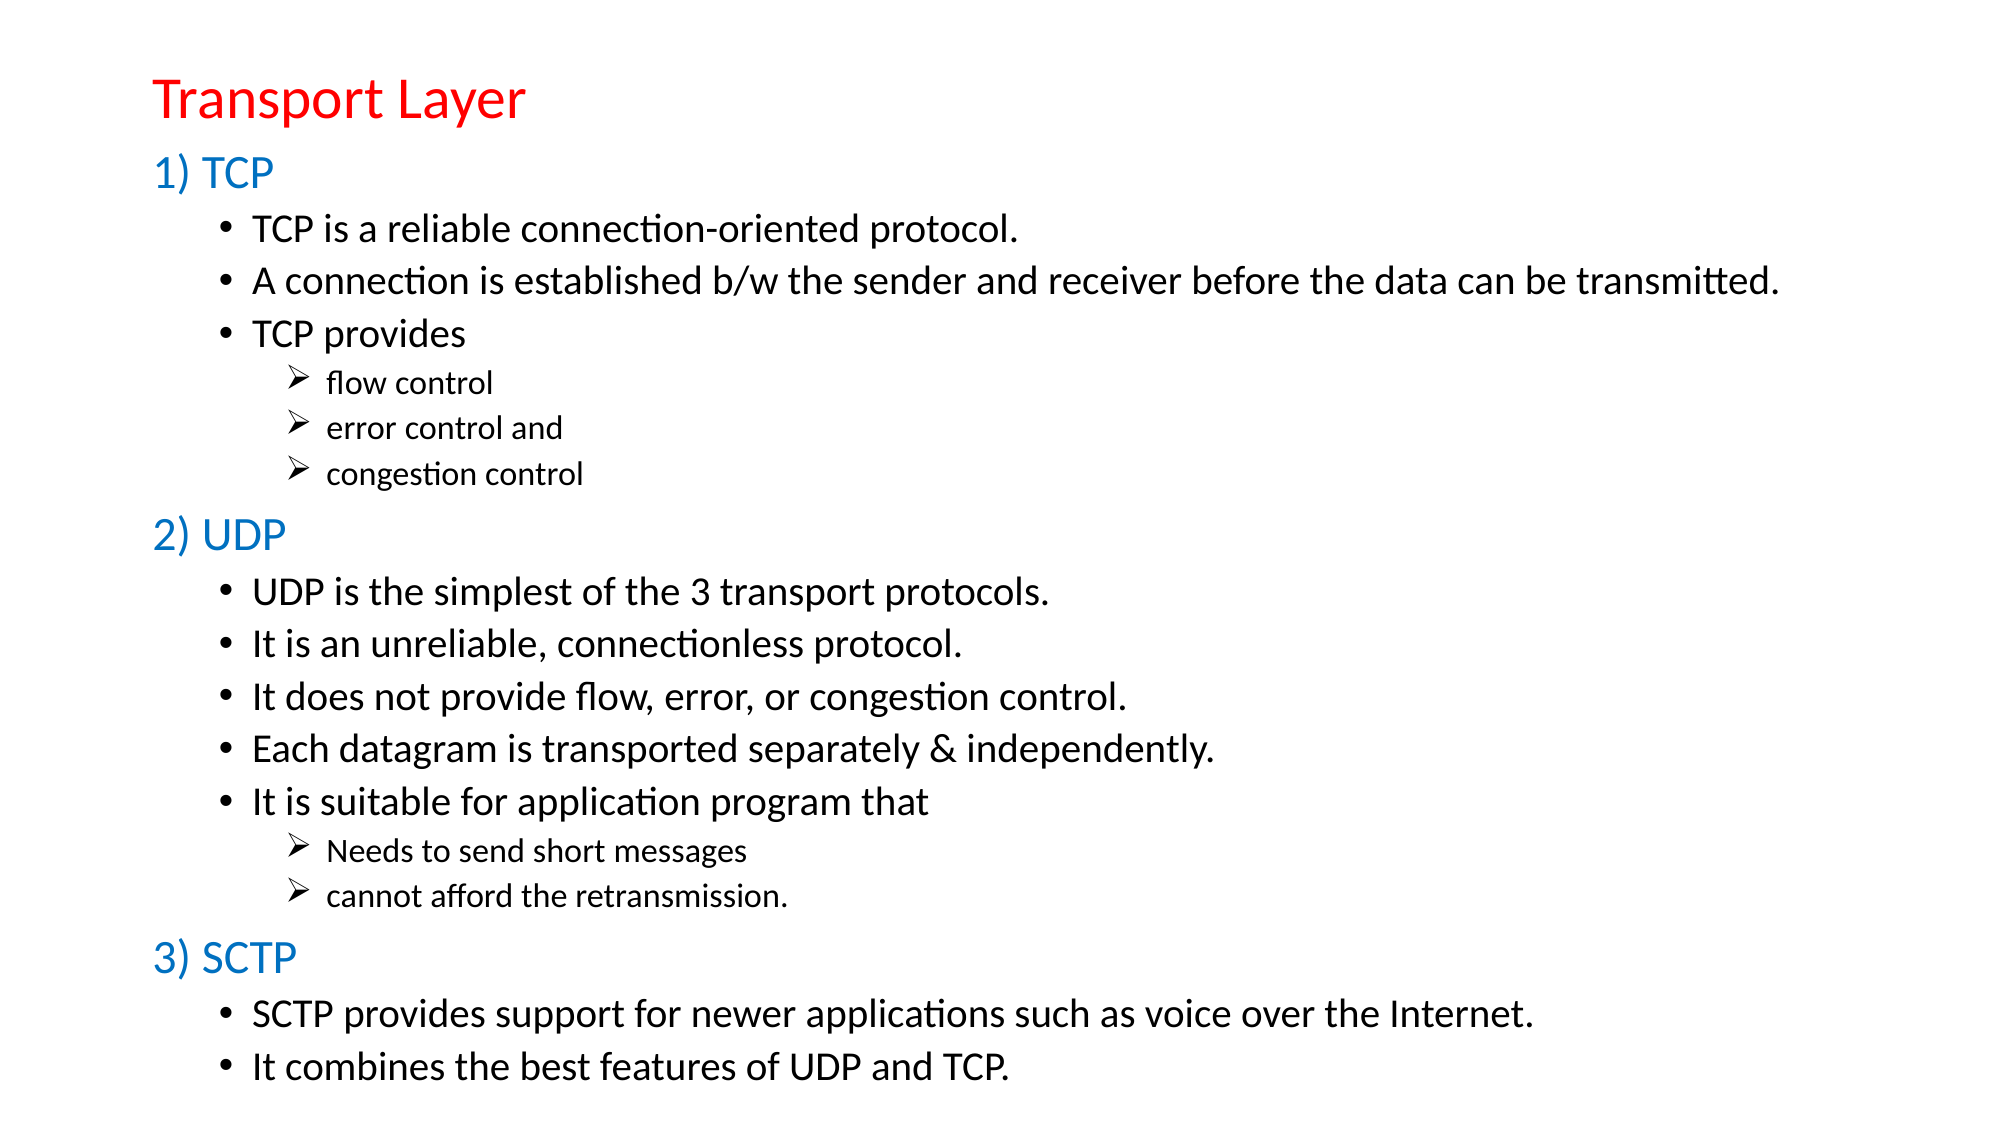

# Transport Layer
1) TCP
TCP is a reliable connection-oriented protocol.
A connection is established b/w the sender and receiver before the data can be transmitted.
TCP provides
 flow control
 error control and
 congestion control
2) UDP
UDP is the simplest of the 3 transport protocols.
It is an unreliable, connectionless protocol.
It does not provide flow, error, or congestion control.
Each datagram is transported separately & independently.
It is suitable for application program that
 Needs to send short messages
 cannot afford the retransmission.
3) SCTP
SCTP provides support for newer applications such as voice over the Internet.
It combines the best features of UDP and TCP.